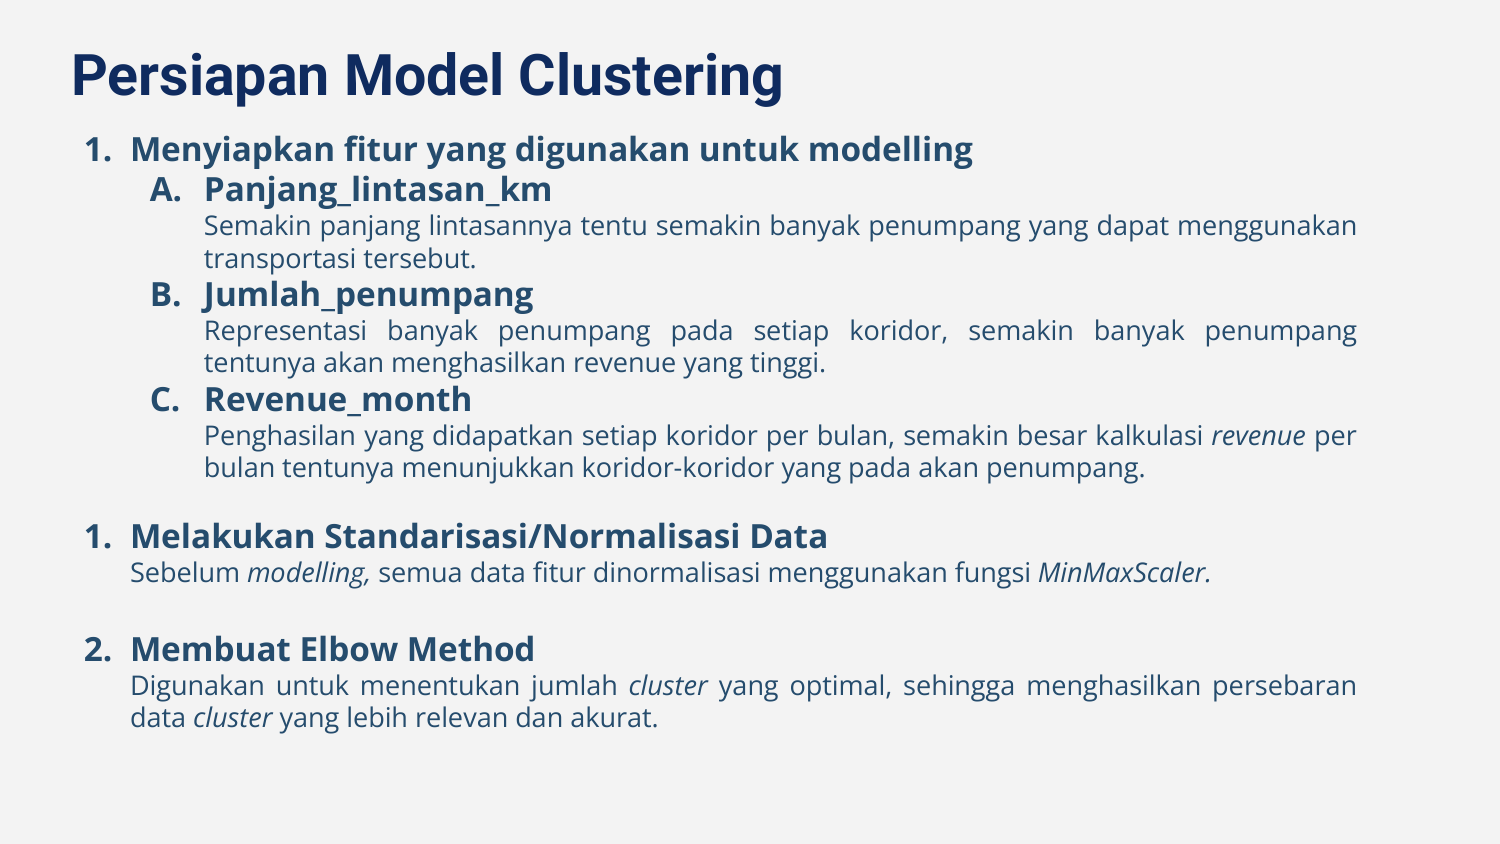

Persiapan Model Clustering
Menyiapkan fitur yang digunakan untuk modelling
Panjang_lintasan_km
Semakin panjang lintasannya tentu semakin banyak penumpang yang dapat menggunakan transportasi tersebut.
Jumlah_penumpang
Representasi banyak penumpang pada setiap koridor, semakin banyak penumpang tentunya akan menghasilkan revenue yang tinggi.
Revenue_month
Penghasilan yang didapatkan setiap koridor per bulan, semakin besar kalkulasi revenue per bulan tentunya menunjukkan koridor-koridor yang pada akan penumpang.

Melakukan Standarisasi/Normalisasi Data
Sebelum modelling, semua data fitur dinormalisasi menggunakan fungsi MinMaxScaler.

Membuat Elbow Method
Digunakan untuk menentukan jumlah cluster yang optimal, sehingga menghasilkan persebaran data cluster yang lebih relevan dan akurat.